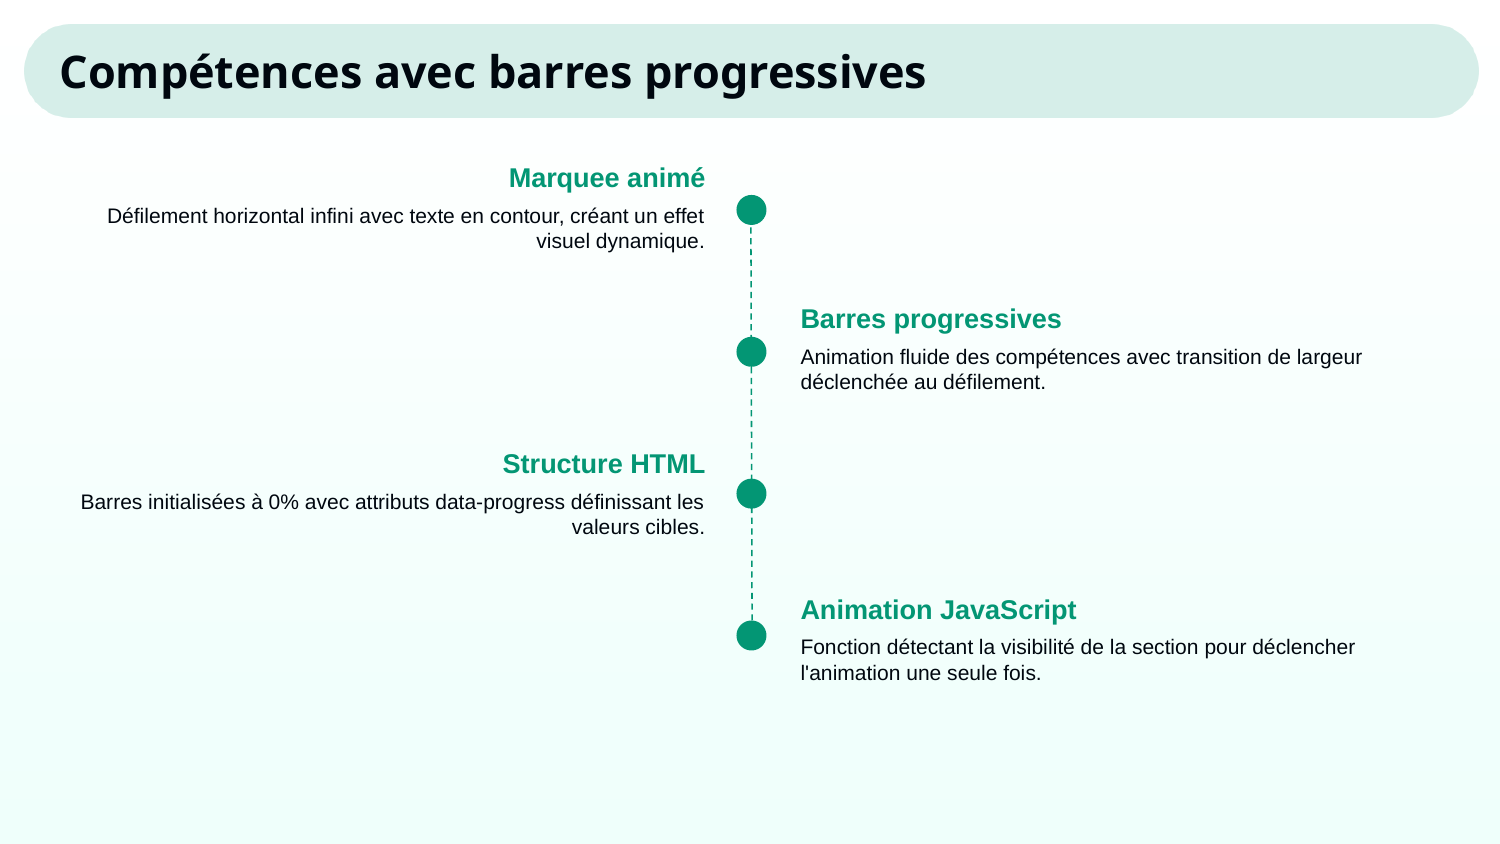

Compétences avec barres progressives
Marquee animé
Défilement horizontal infini avec texte en contour, créant un effet visuel dynamique.

Barres progressives
Animation fluide des compétences avec transition de largeur déclenchée au défilement.

Structure HTML
Barres initialisées à 0% avec attributs data-progress définissant les valeurs cibles.

Animation JavaScript
Fonction détectant la visibilité de la section pour déclencher l'animation une seule fois.